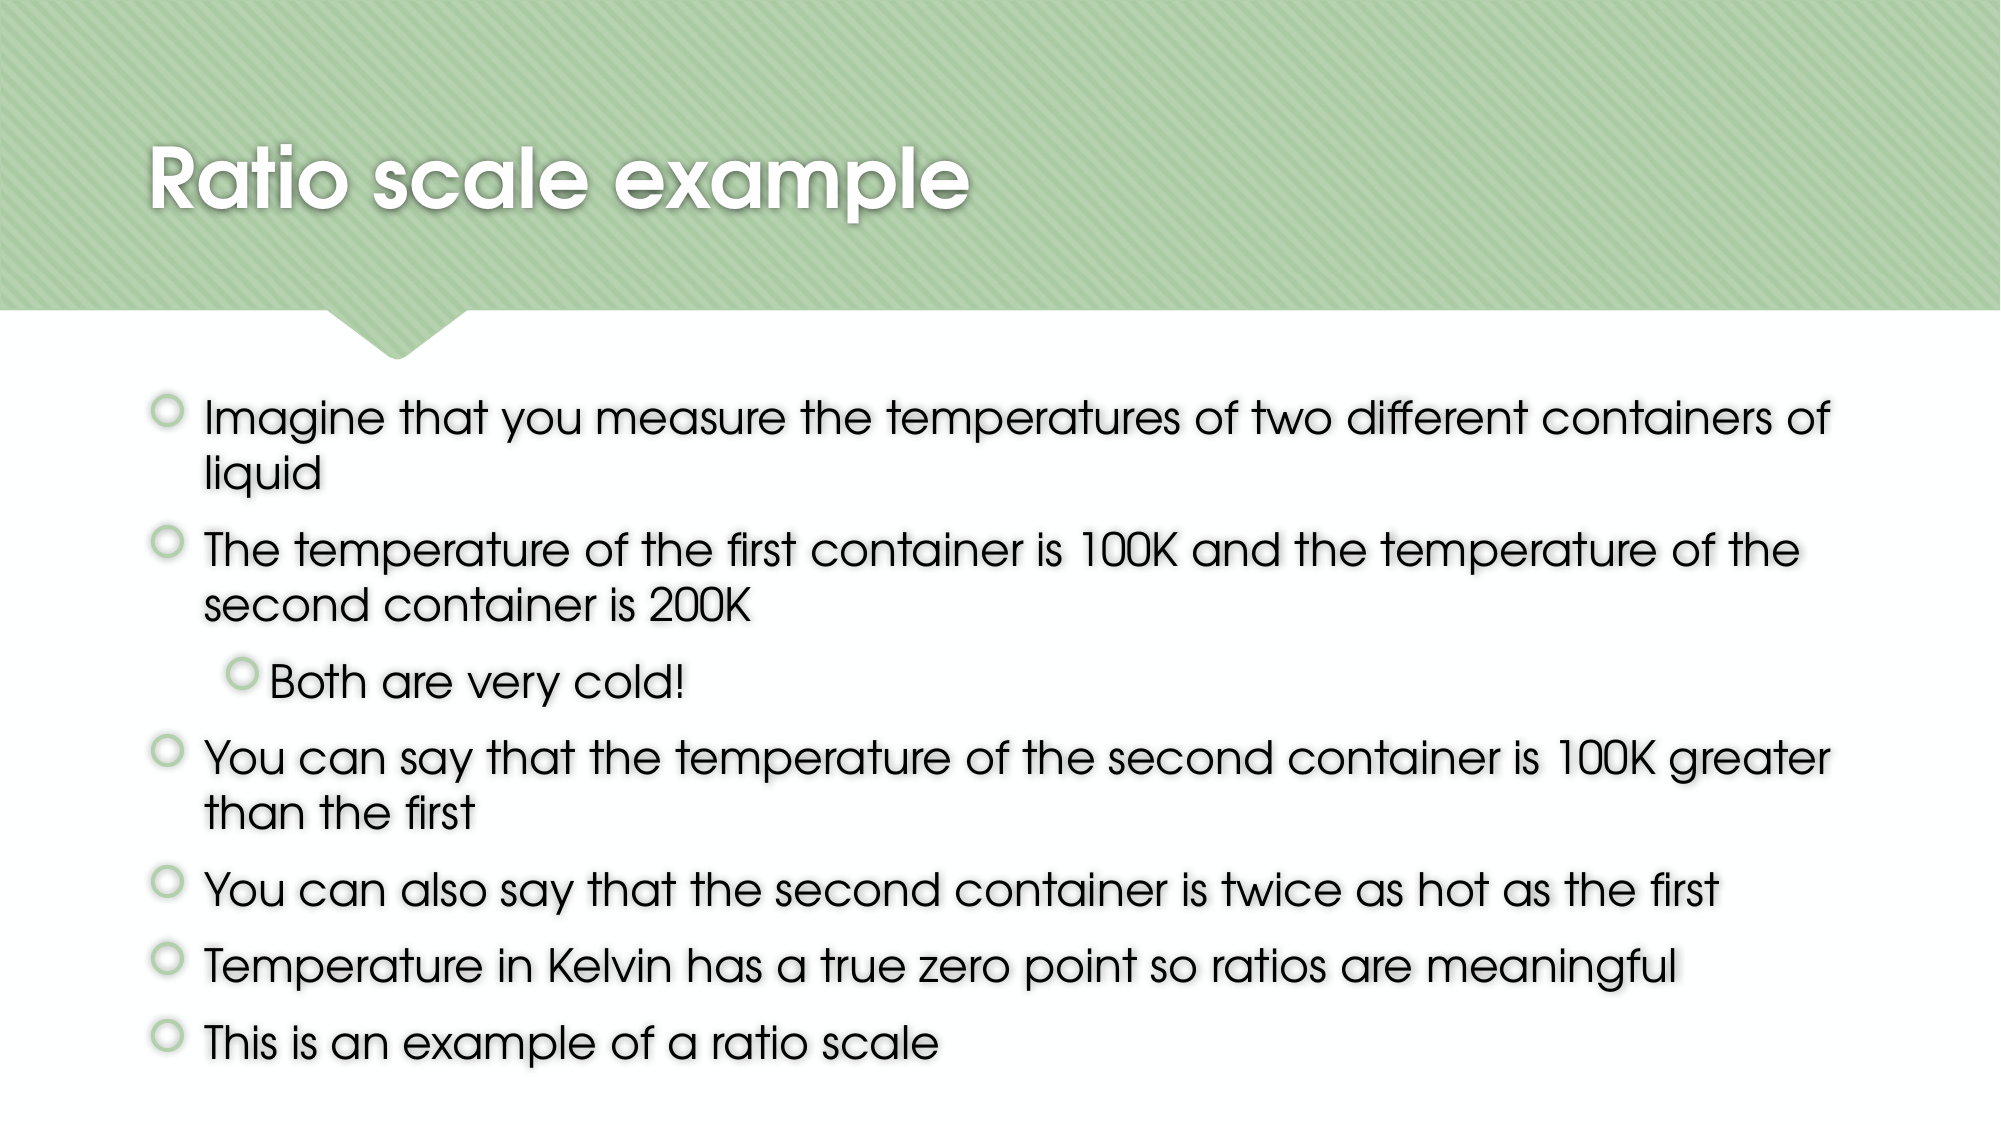

# Ratio scale example
Imagine that you measure the temperatures of two different containers of liquid
The temperature of the first container is 100K and the temperature of the second container is 200K
Both are very cold!
You can say that the temperature of the second container is 100K greater than the first
You can also say that the second container is twice as hot as the first
Temperature in Kelvin has a true zero point so ratios are meaningful
This is an example of a ratio scale